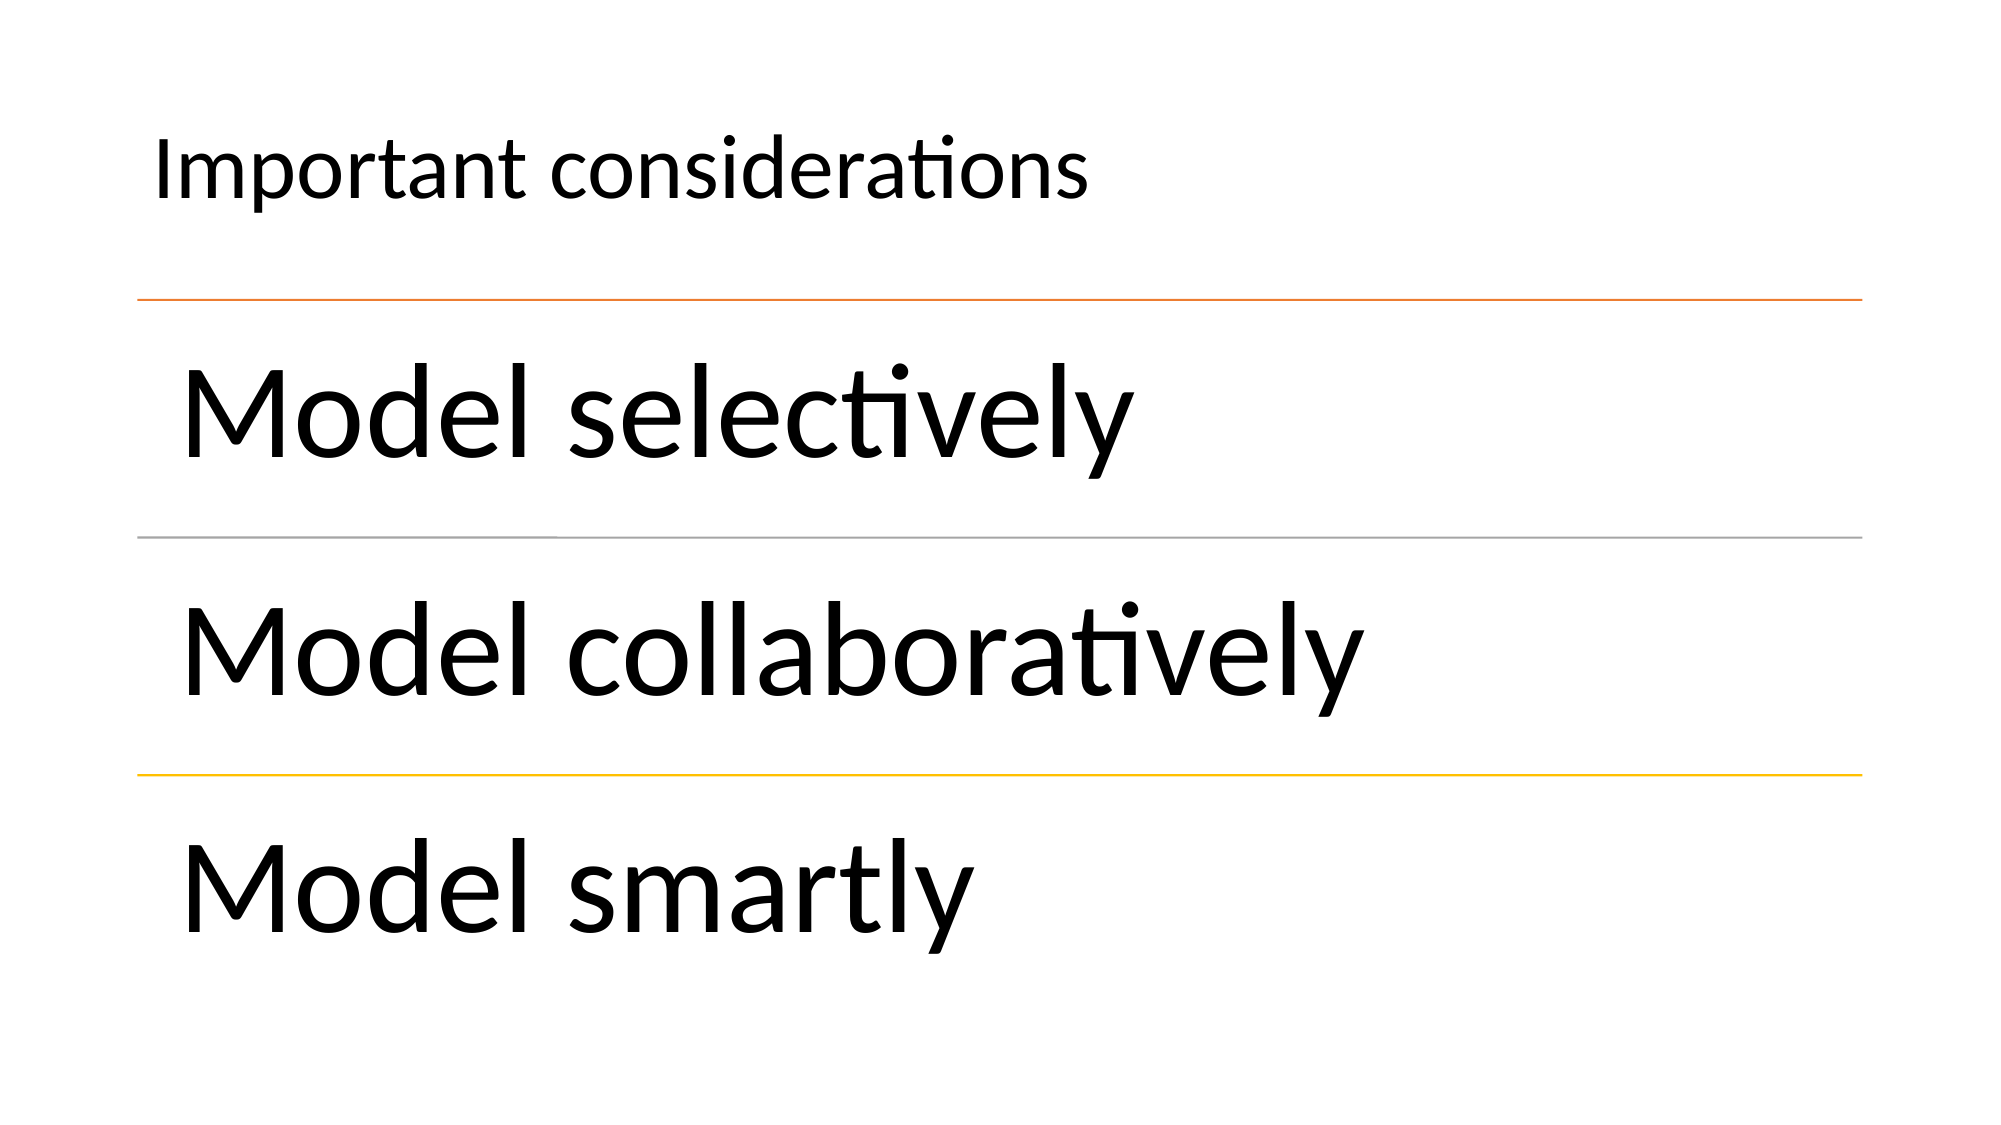

# Important considerations
Model selectively
Model collaboratively
Model smartly